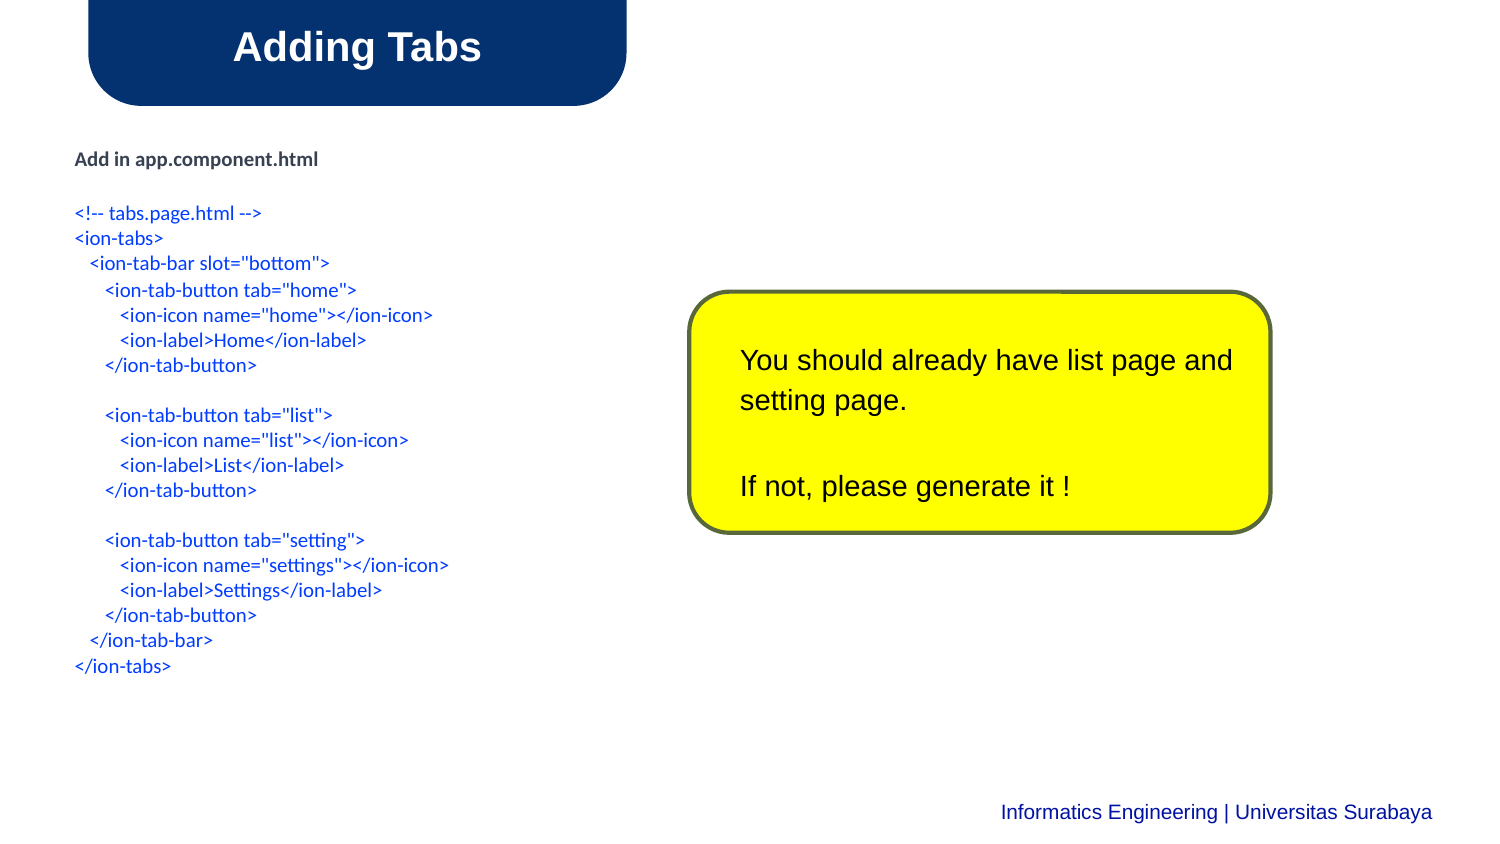

Adding Tabs
Add in app.component.html

<!-- tabs.page.html -->
<ion-tabs>
<ion-tab-bar slot="bottom">
<ion-tab-button tab="home">
<ion-icon name="home"></ion-icon>
<ion-label>Home</ion-label>
</ion-tab-button>

<ion-tab-button tab="list">
<ion-icon name="list"></ion-icon>
<ion-label>List</ion-label>
</ion-tab-button>

<ion-tab-button tab="setting">
<ion-icon name="settings"></ion-icon>
<ion-label>Settings</ion-label>
</ion-tab-button>
</ion-tab-bar>
</ion-tabs>

You should already have list page and setting page.

If not, please generate it !

Informatics Engineering | Universitas Surabaya